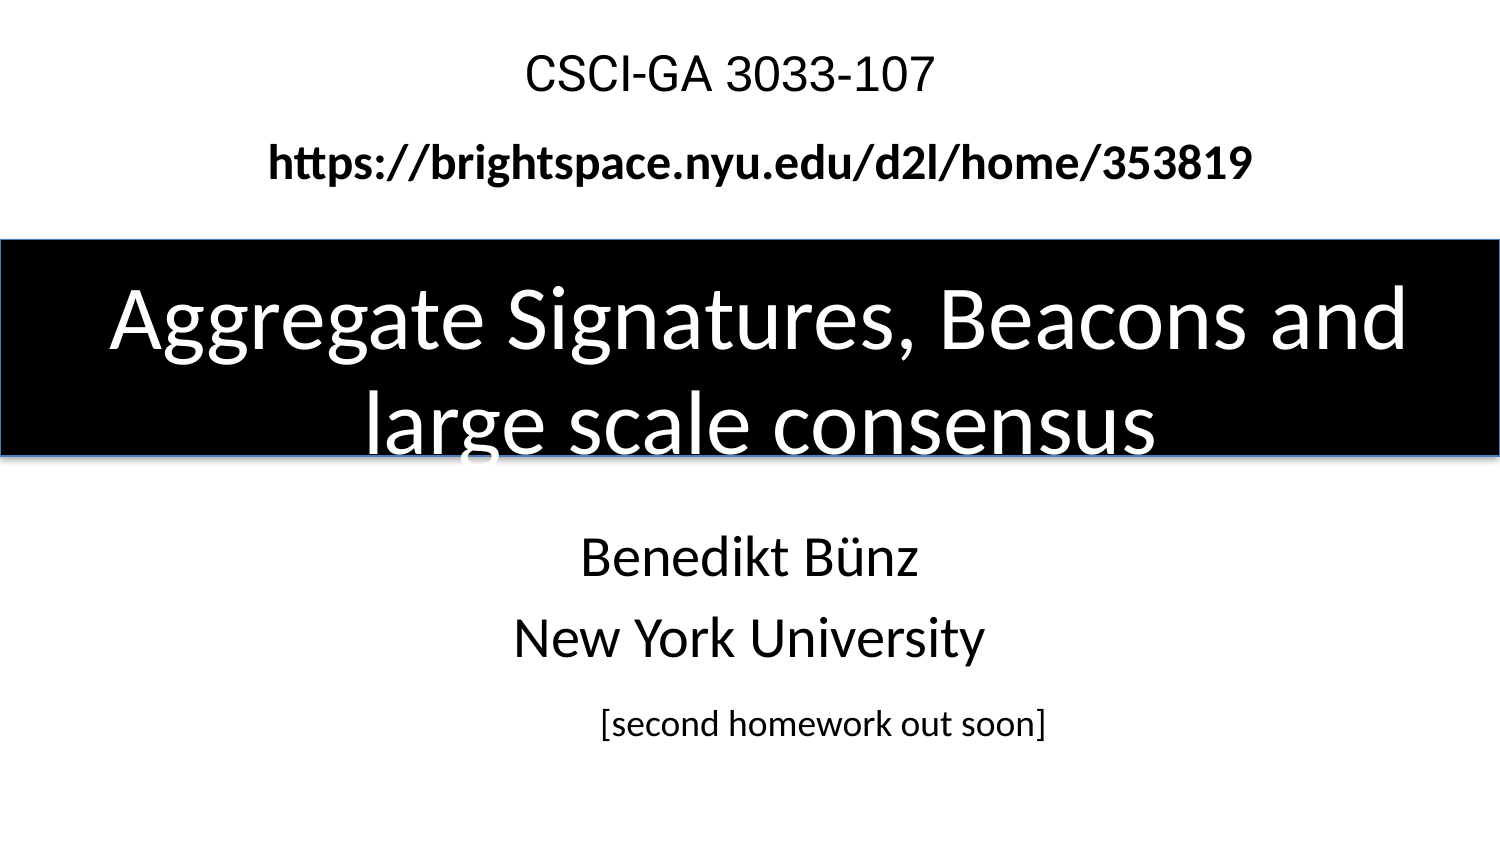

CSCI-GA 3033-107
https://brightspace.nyu.edu/d2l/home/353819
# Aggregate Signatures, Beacons and large scale consensus
Benedikt Bünz
New York University
	 [second homework out soon]